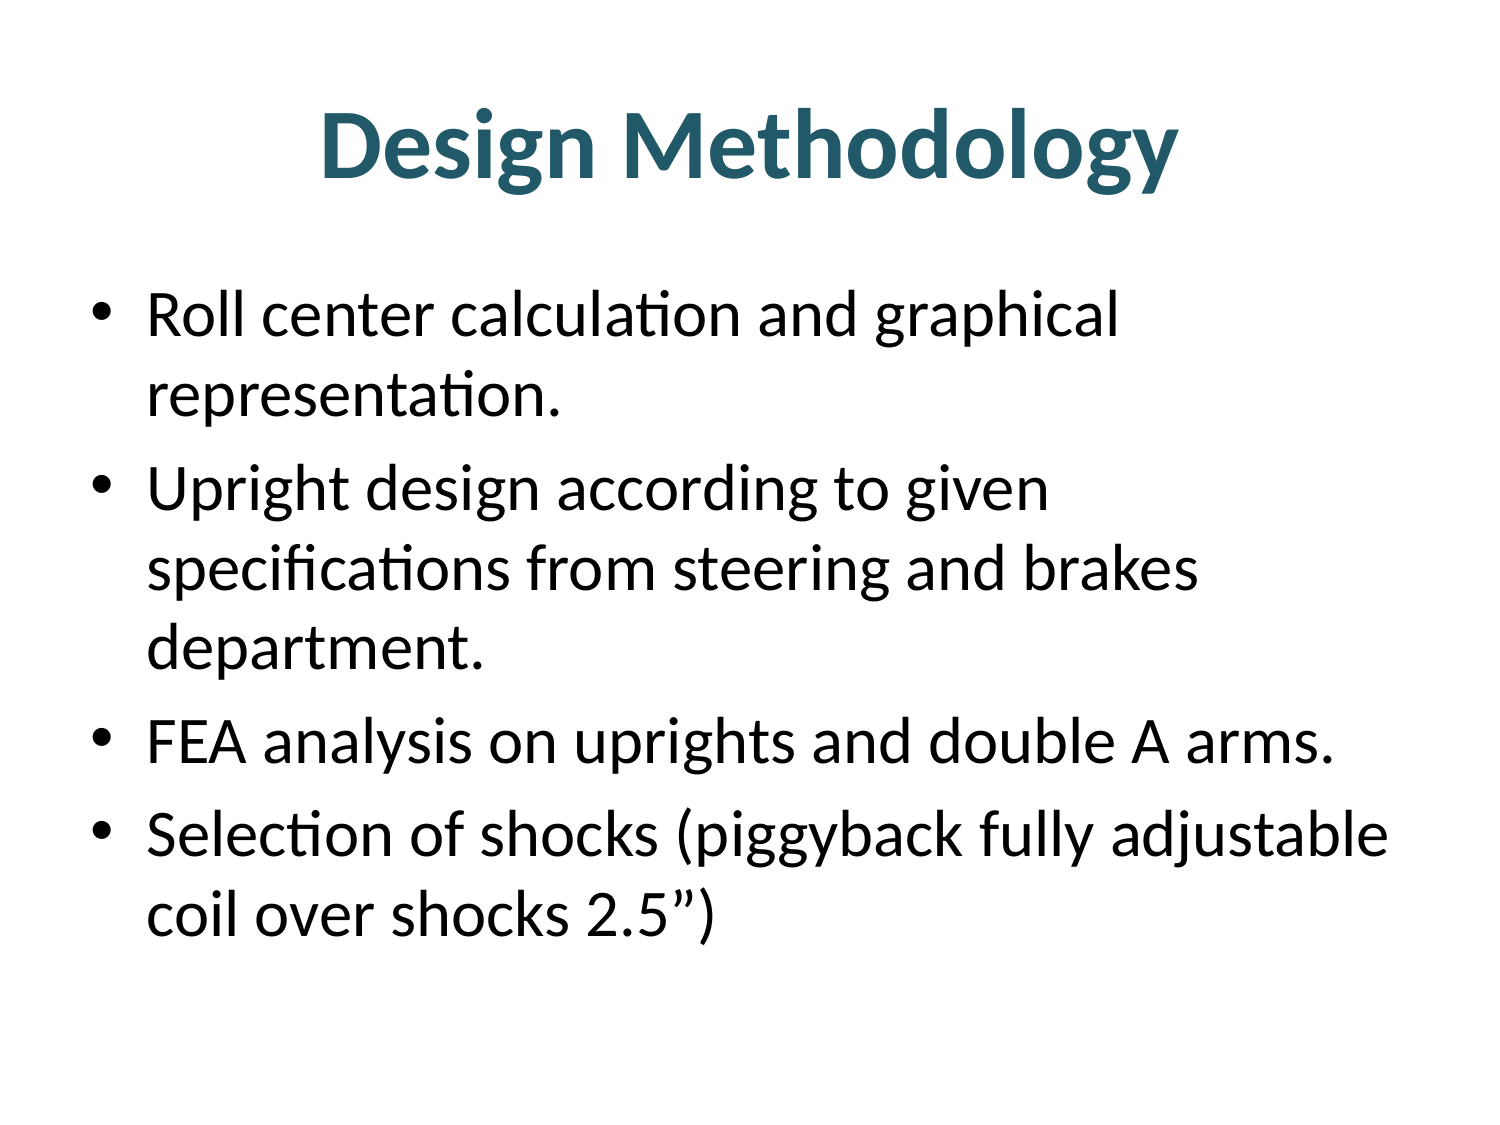

# Design Methodology
Roll center calculation and graphical representation.
Upright design according to given specifications from steering and brakes department.
FEA analysis on uprights and double A arms.
Selection of shocks (piggyback fully adjustable coil over shocks 2.5”)